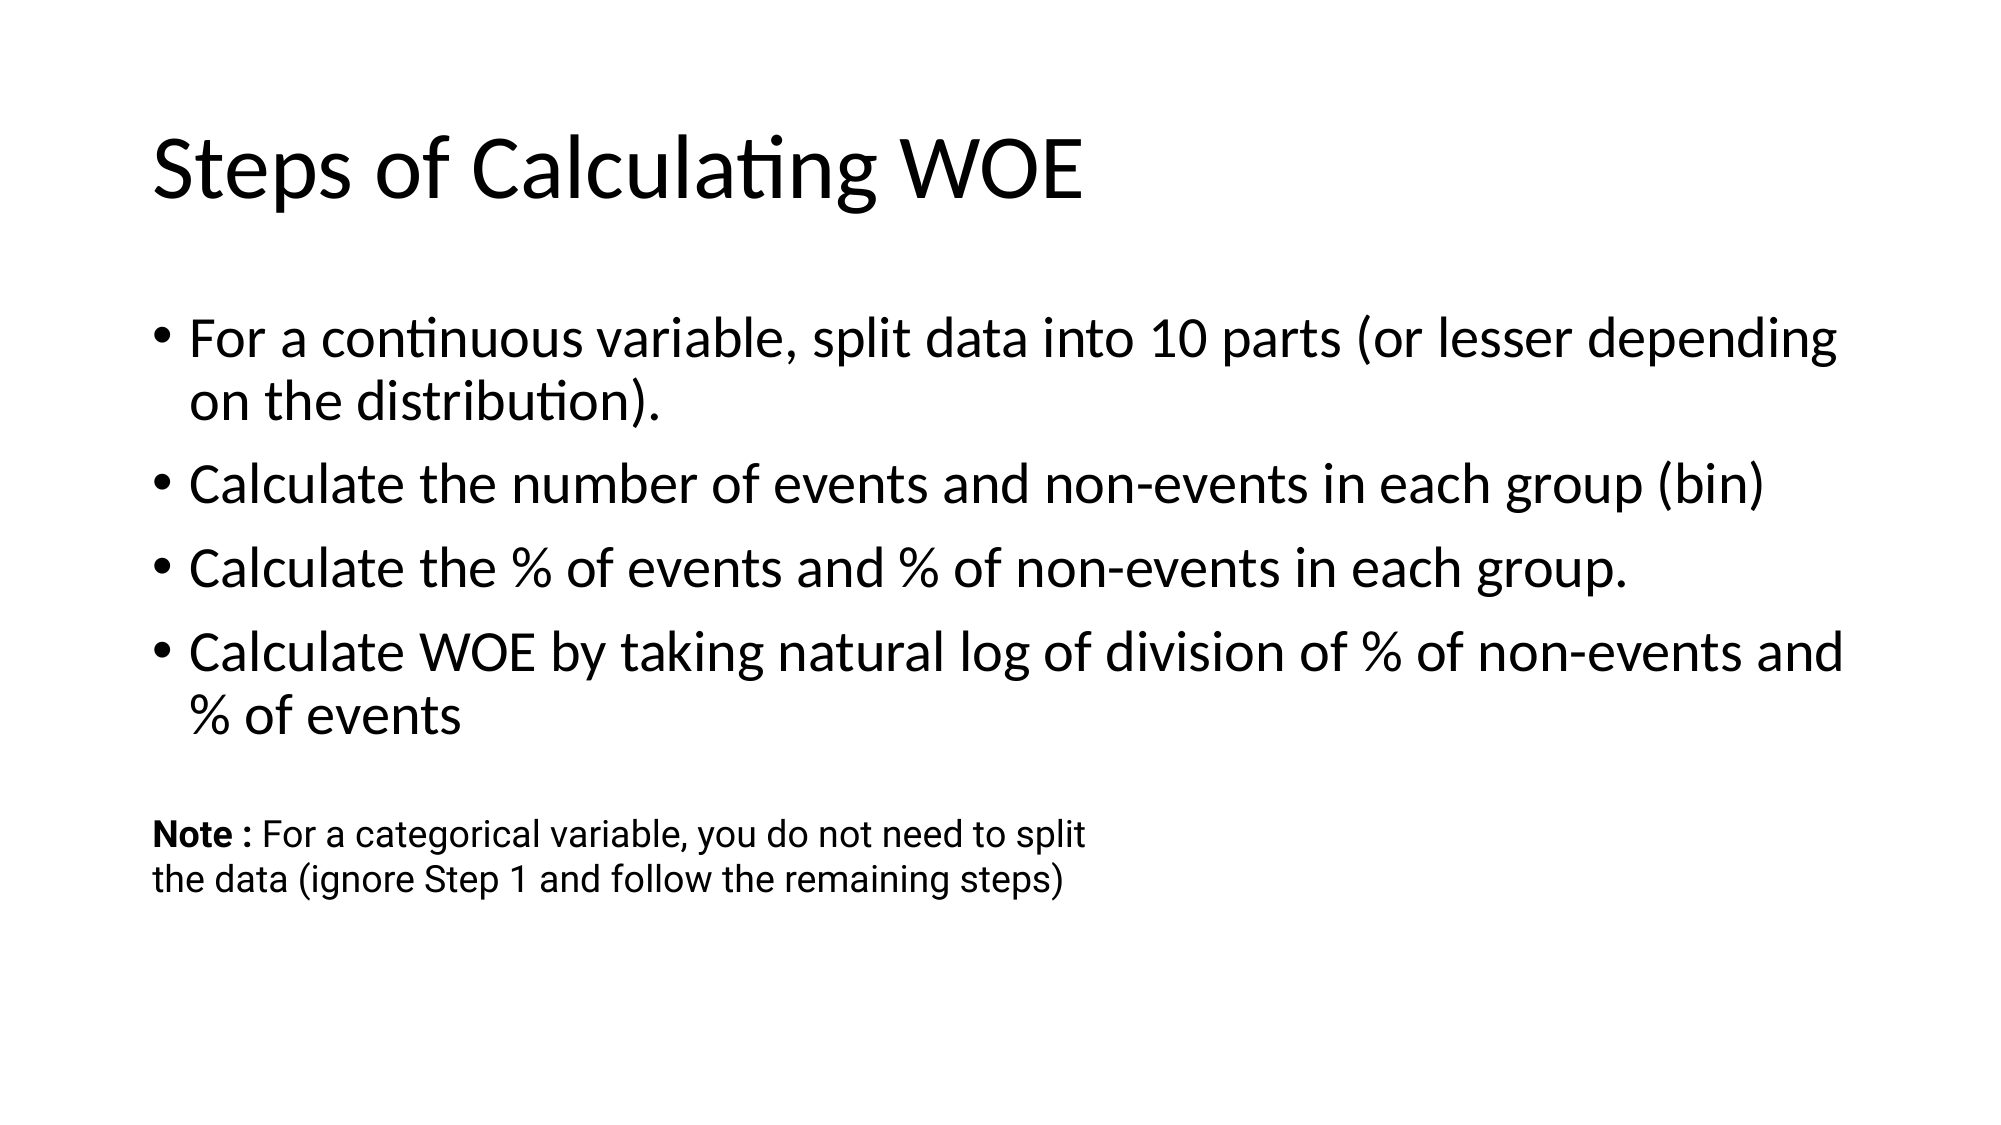

# Steps of Calculating WOE
For a continuous variable, split data into 10 parts (or lesser depending on the distribution).
Calculate the number of events and non-events in each group (bin)
Calculate the % of events and % of non-events in each group.
Calculate WOE by taking natural log of division of % of non-events and % of events
Note : For a categorical variable, you do not need to split the data (ignore Step 1 and follow the remaining steps)